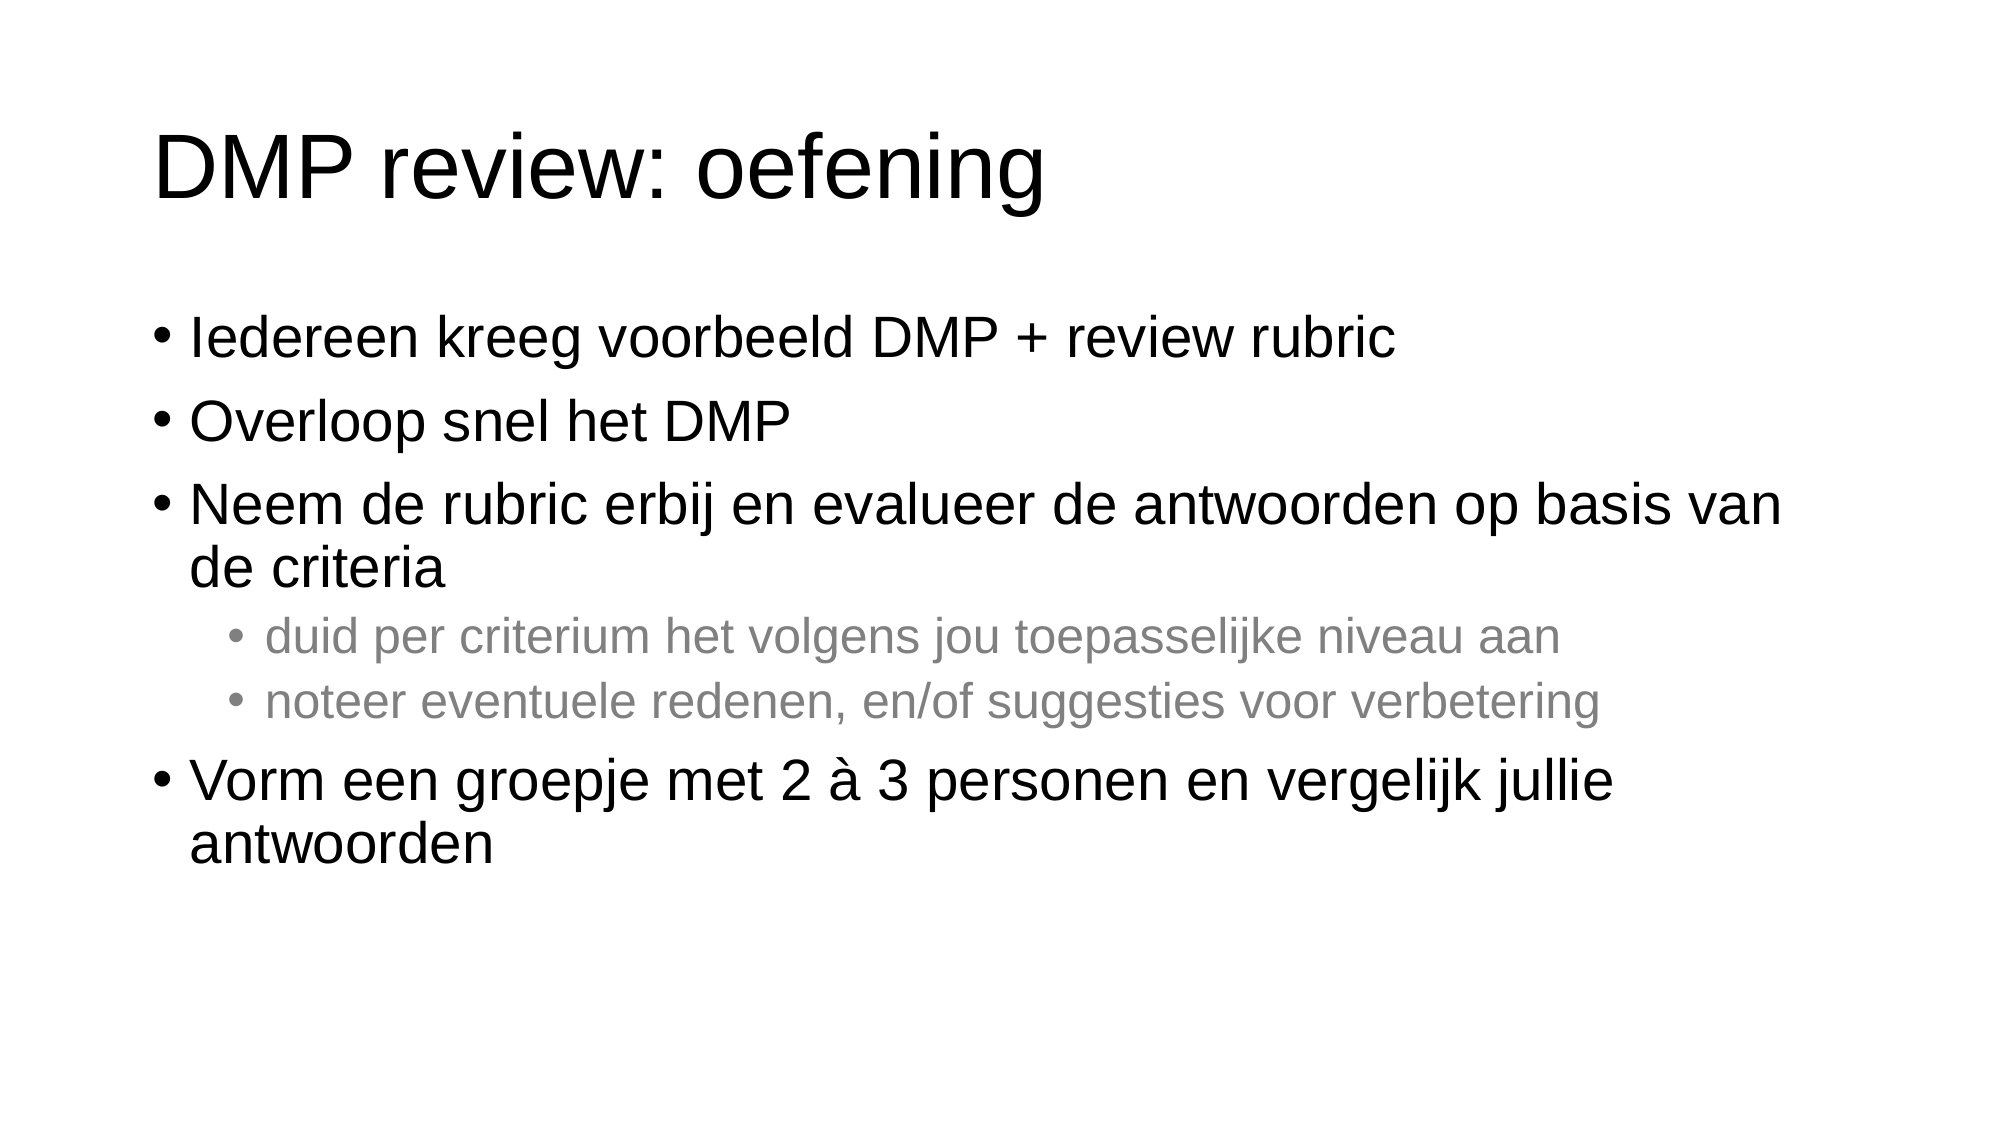

# DMP review: oefening
Iedereen kreeg voorbeeld DMP + review rubric
Overloop snel het DMP
Neem de rubric erbij en evalueer de antwoorden op basis van de criteria
duid per criterium het volgens jou toepasselijke niveau aan
noteer eventuele redenen, en/of suggesties voor verbetering
Vorm een groepje met 2 à 3 personen en vergelijk jullie antwoorden